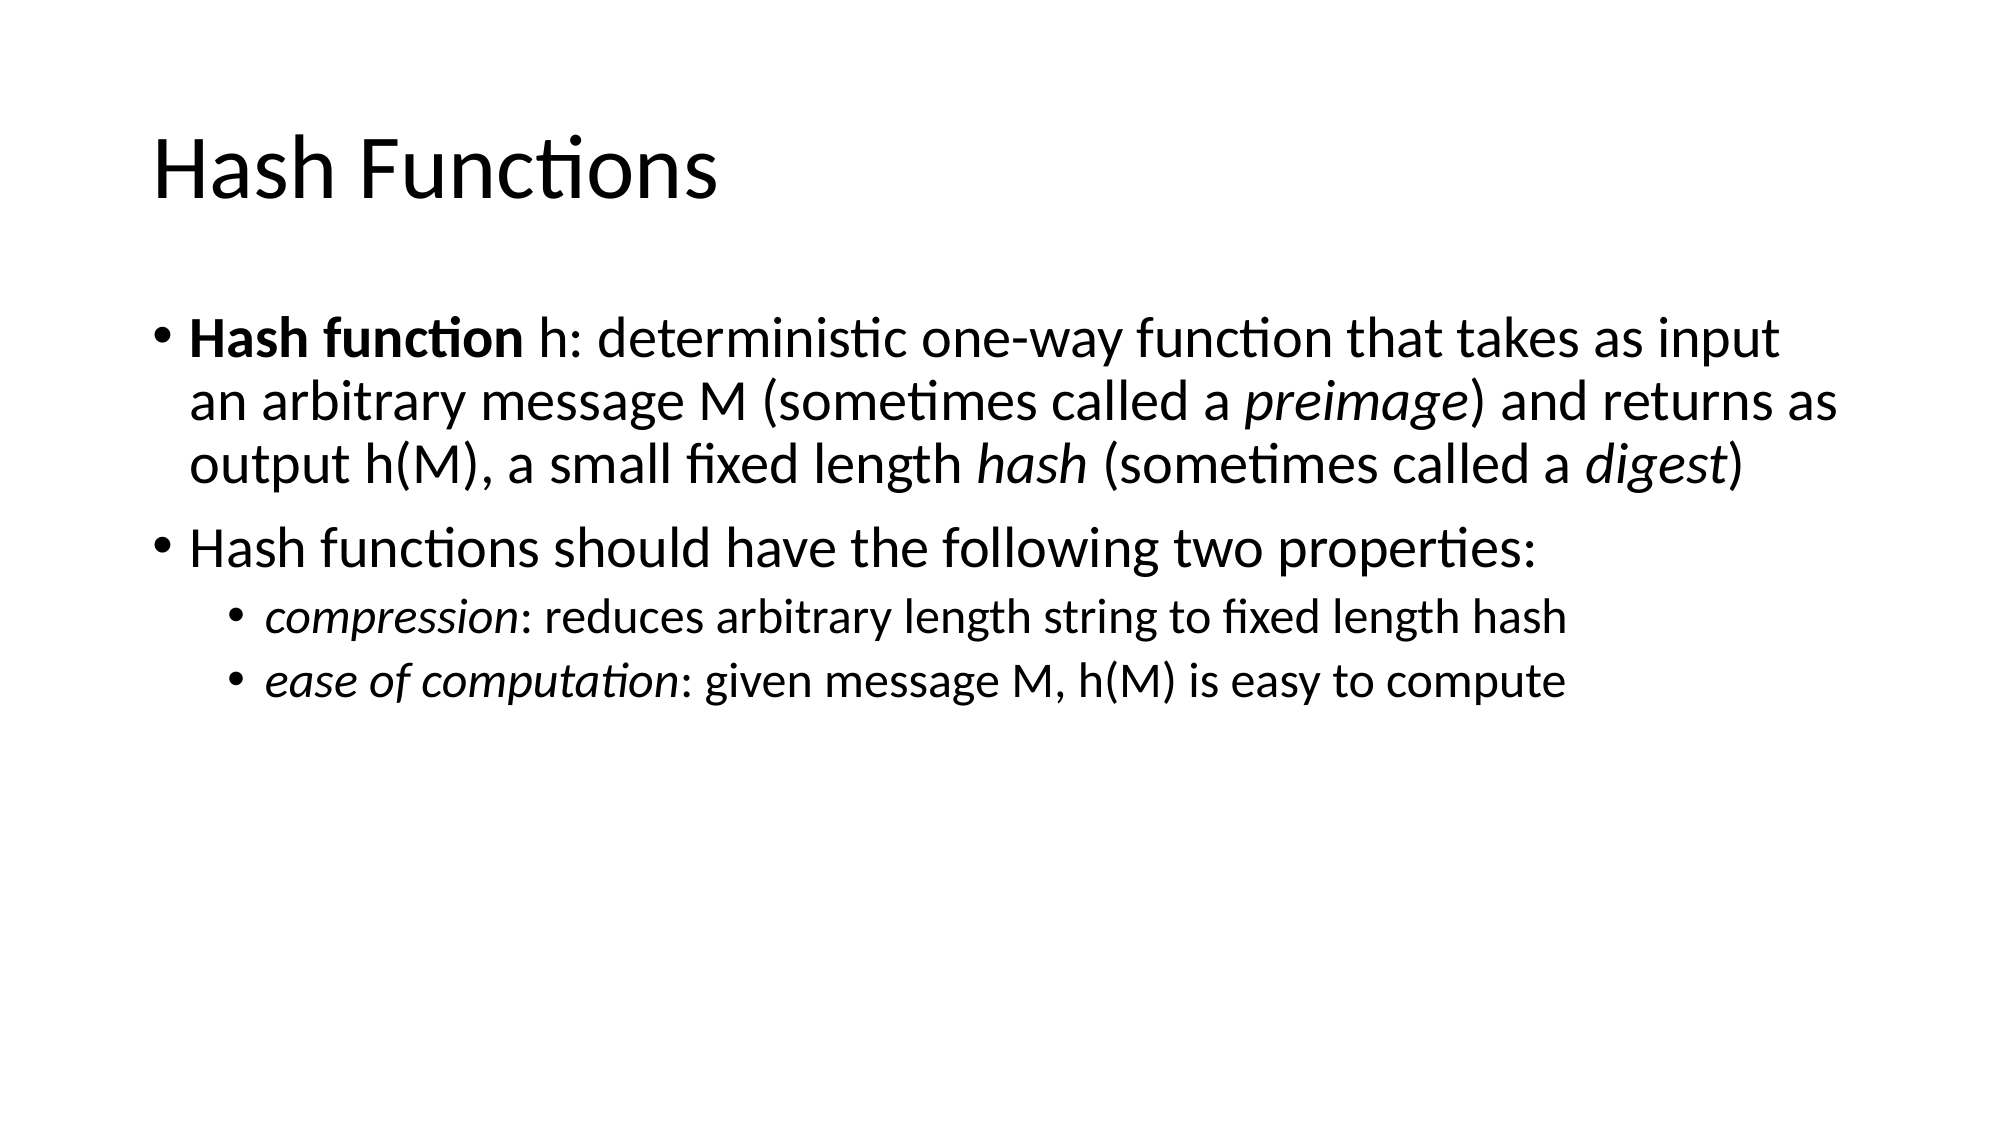

# Hash Functions
Hash function h: deterministic one-way function that takes as input an arbitrary message M (sometimes called a preimage) and returns as output h(M), a small fixed length hash (sometimes called a digest)
Hash functions should have the following two properties:
compression: reduces arbitrary length string to fixed length hash
ease of computation: given message M, h(M) is easy to compute